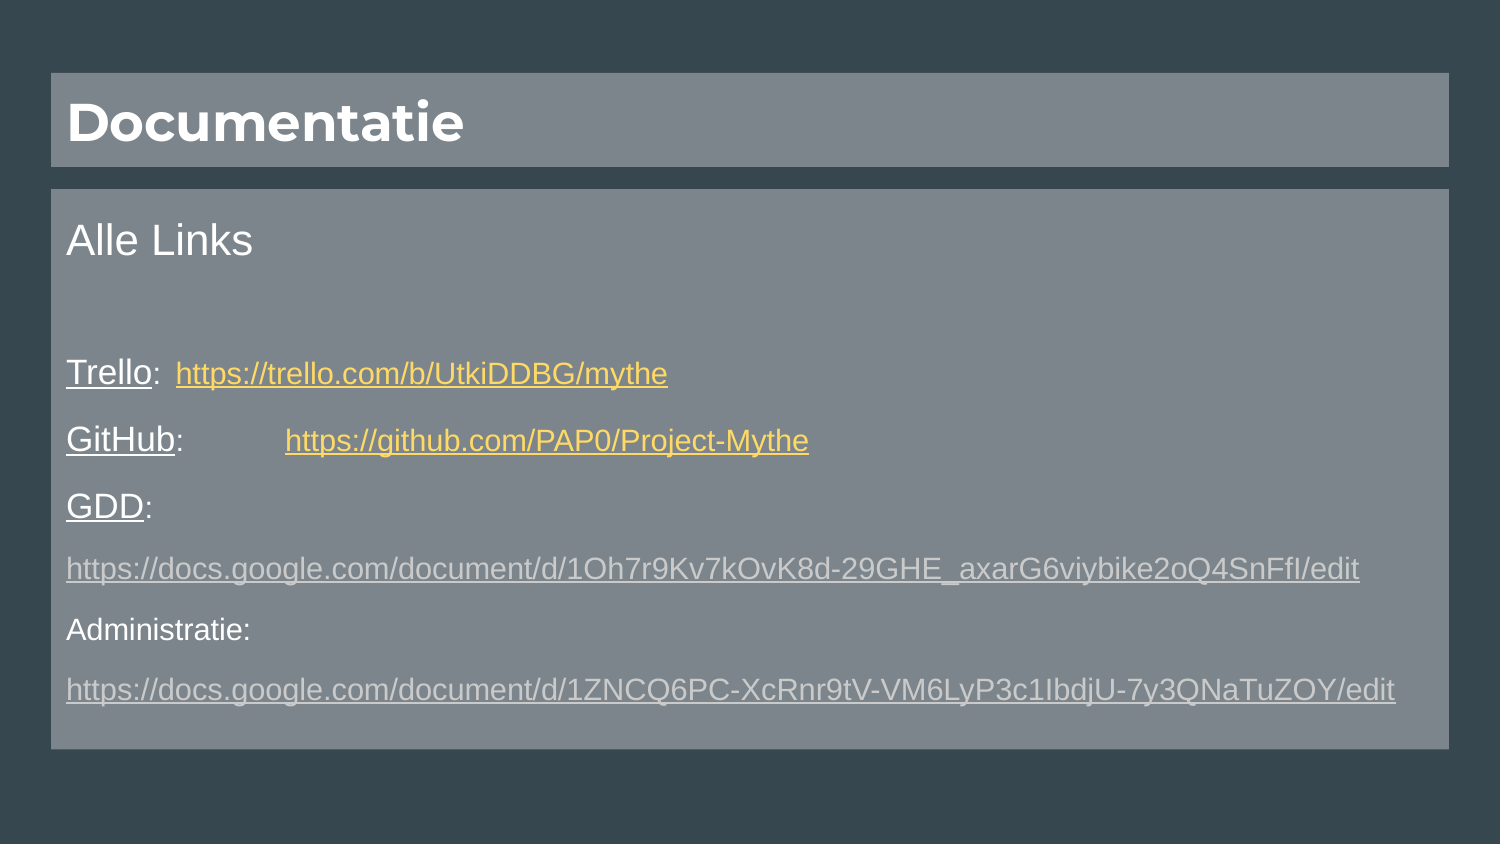

# Documentatie
Alle Links

Trello:			https://trello.com/b/UtkiDDBG/mythe
GitHub:			https://github.com/PAP0/Project-Mythe
GDD:
https://docs.google.com/document/d/1Oh7r9Kv7kOvK8d-29GHE_axarG6viybike2oQ4SnFfI/edit
Administratie:
https://docs.google.com/document/d/1ZNCQ6PC-XcRnr9tV-VM6LyP3c1IbdjU-7y3QNaTuZOY/edit